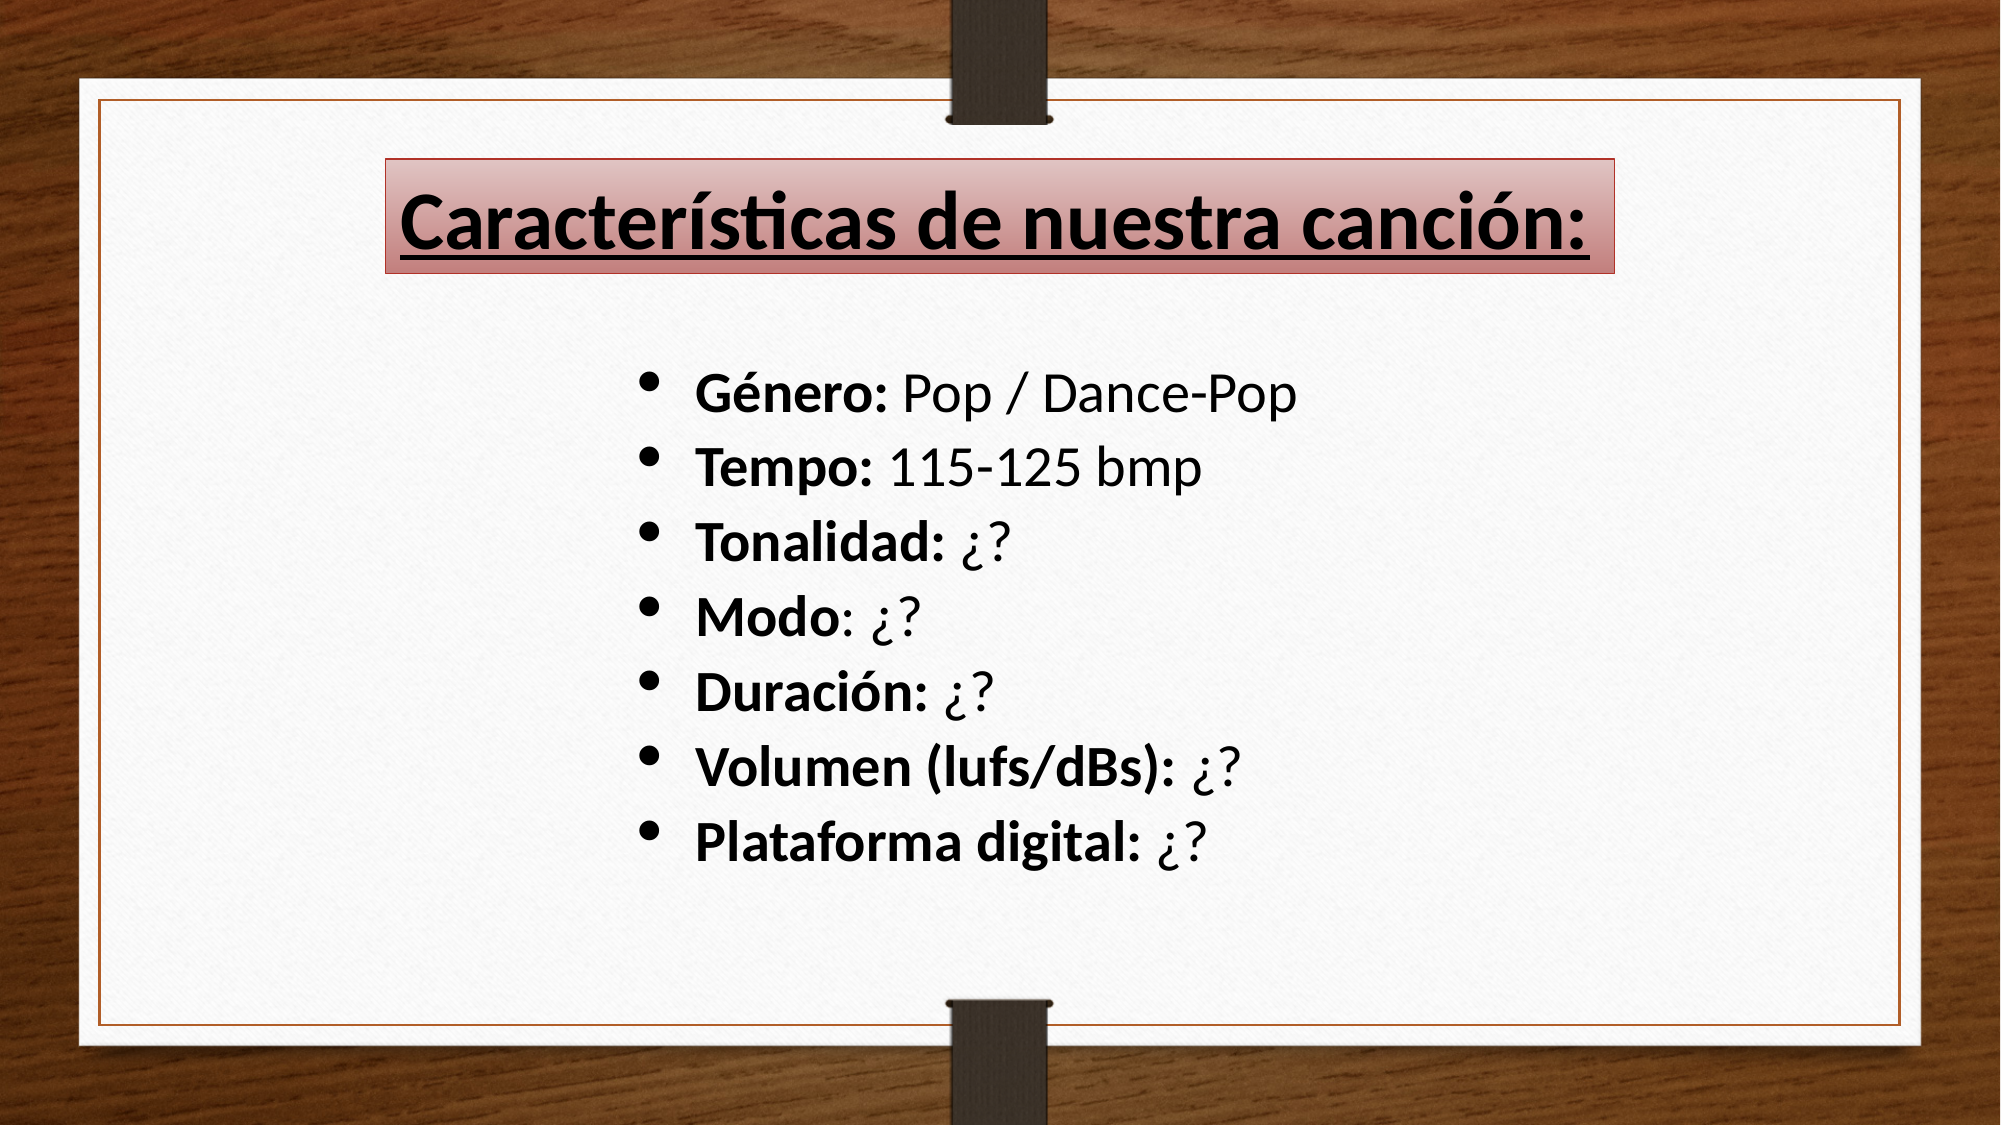

Características de nuestra canción:
Género: Pop / Dance-Pop
Tempo: 115-125 bmp
Tonalidad: ¿?
Modo: ¿?
Duración: ¿?
Volumen (lufs/dBs): ¿?
Plataforma digital: ¿?